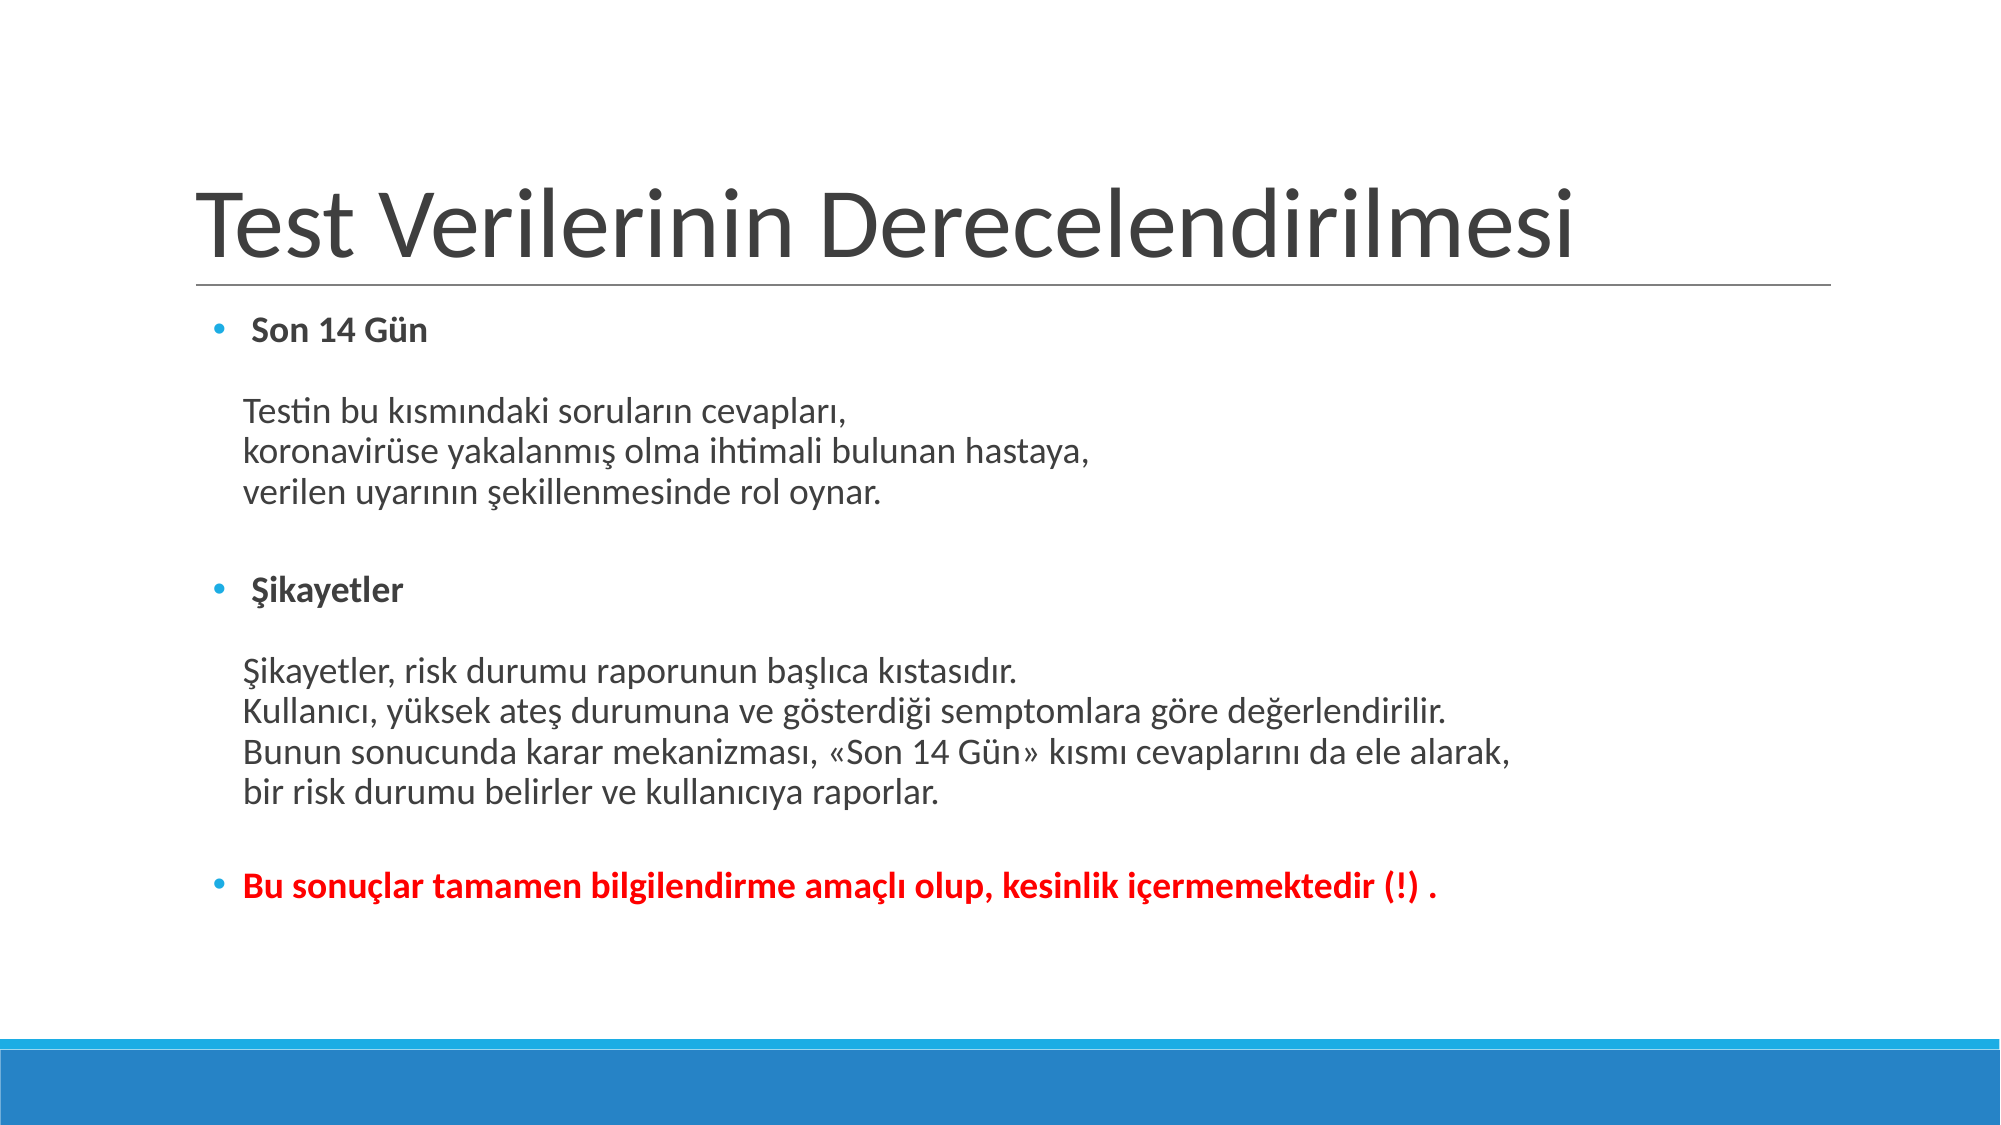

# Test Verilerinin Derecelendirilmesi
 Son 14 Gün
Testin bu kısmındaki soruların cevapları,
koronavirüse yakalanmış olma ihtimali bulunan hastaya,
verilen uyarının şekillenmesinde rol oynar.
 Şikayetler
Şikayetler, risk durumu raporunun başlıca kıstasıdır.
Kullanıcı, yüksek ateş durumuna ve gösterdiği semptomlara göre değerlendirilir.
Bunun sonucunda karar mekanizması, «Son 14 Gün» kısmı cevaplarını da ele alarak,
bir risk durumu belirler ve kullanıcıya raporlar.
Bu sonuçlar tamamen bilgilendirme amaçlı olup, kesinlik içermemektedir (!) .